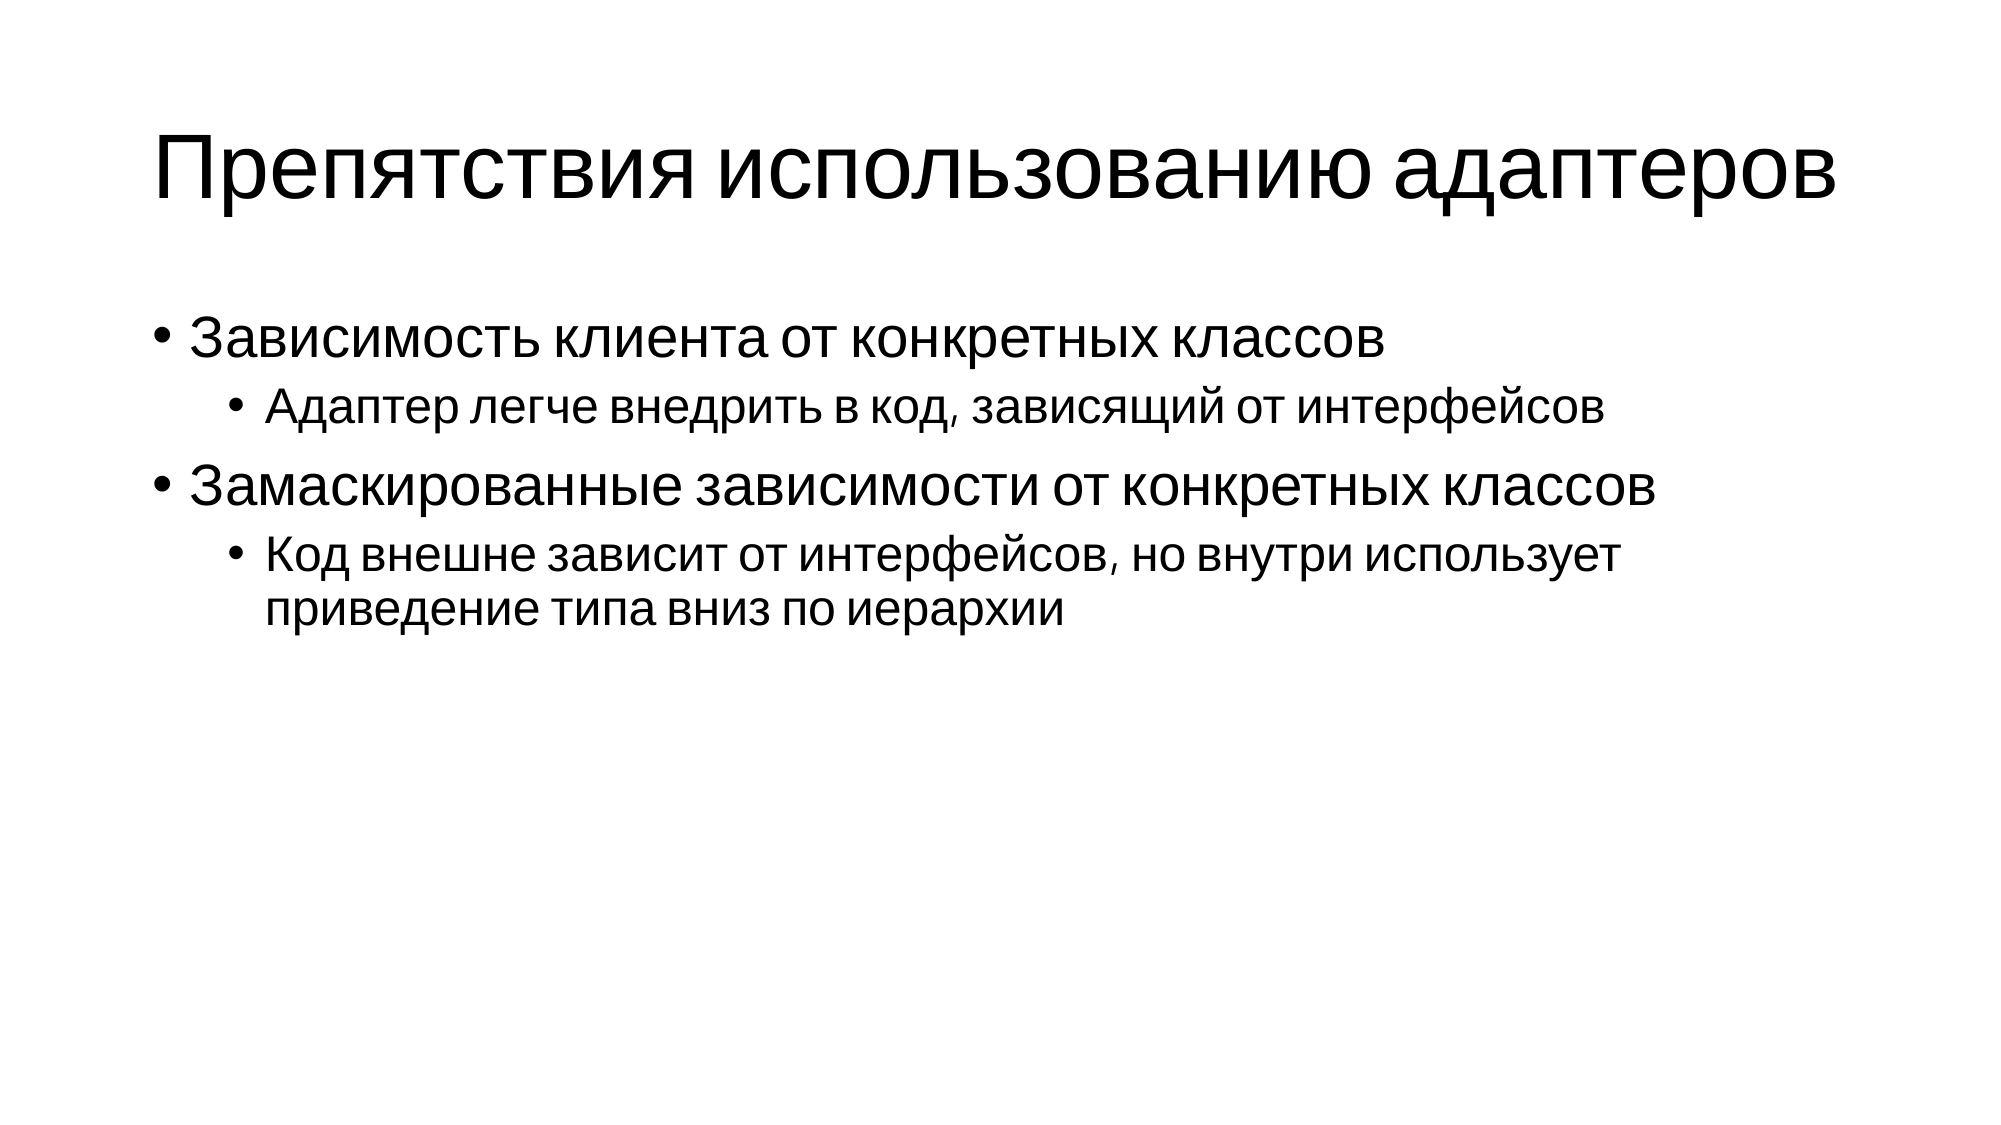

# Препятствия использованию адаптеров
Зависимость клиента от конкретных классов
Адаптер легче внедрить в код, зависящий от интерфейсов
Замаскированные зависимости от конкретных классов
Код внешне зависит от интерфейсов, но внутри использует приведение типа вниз по иерархии